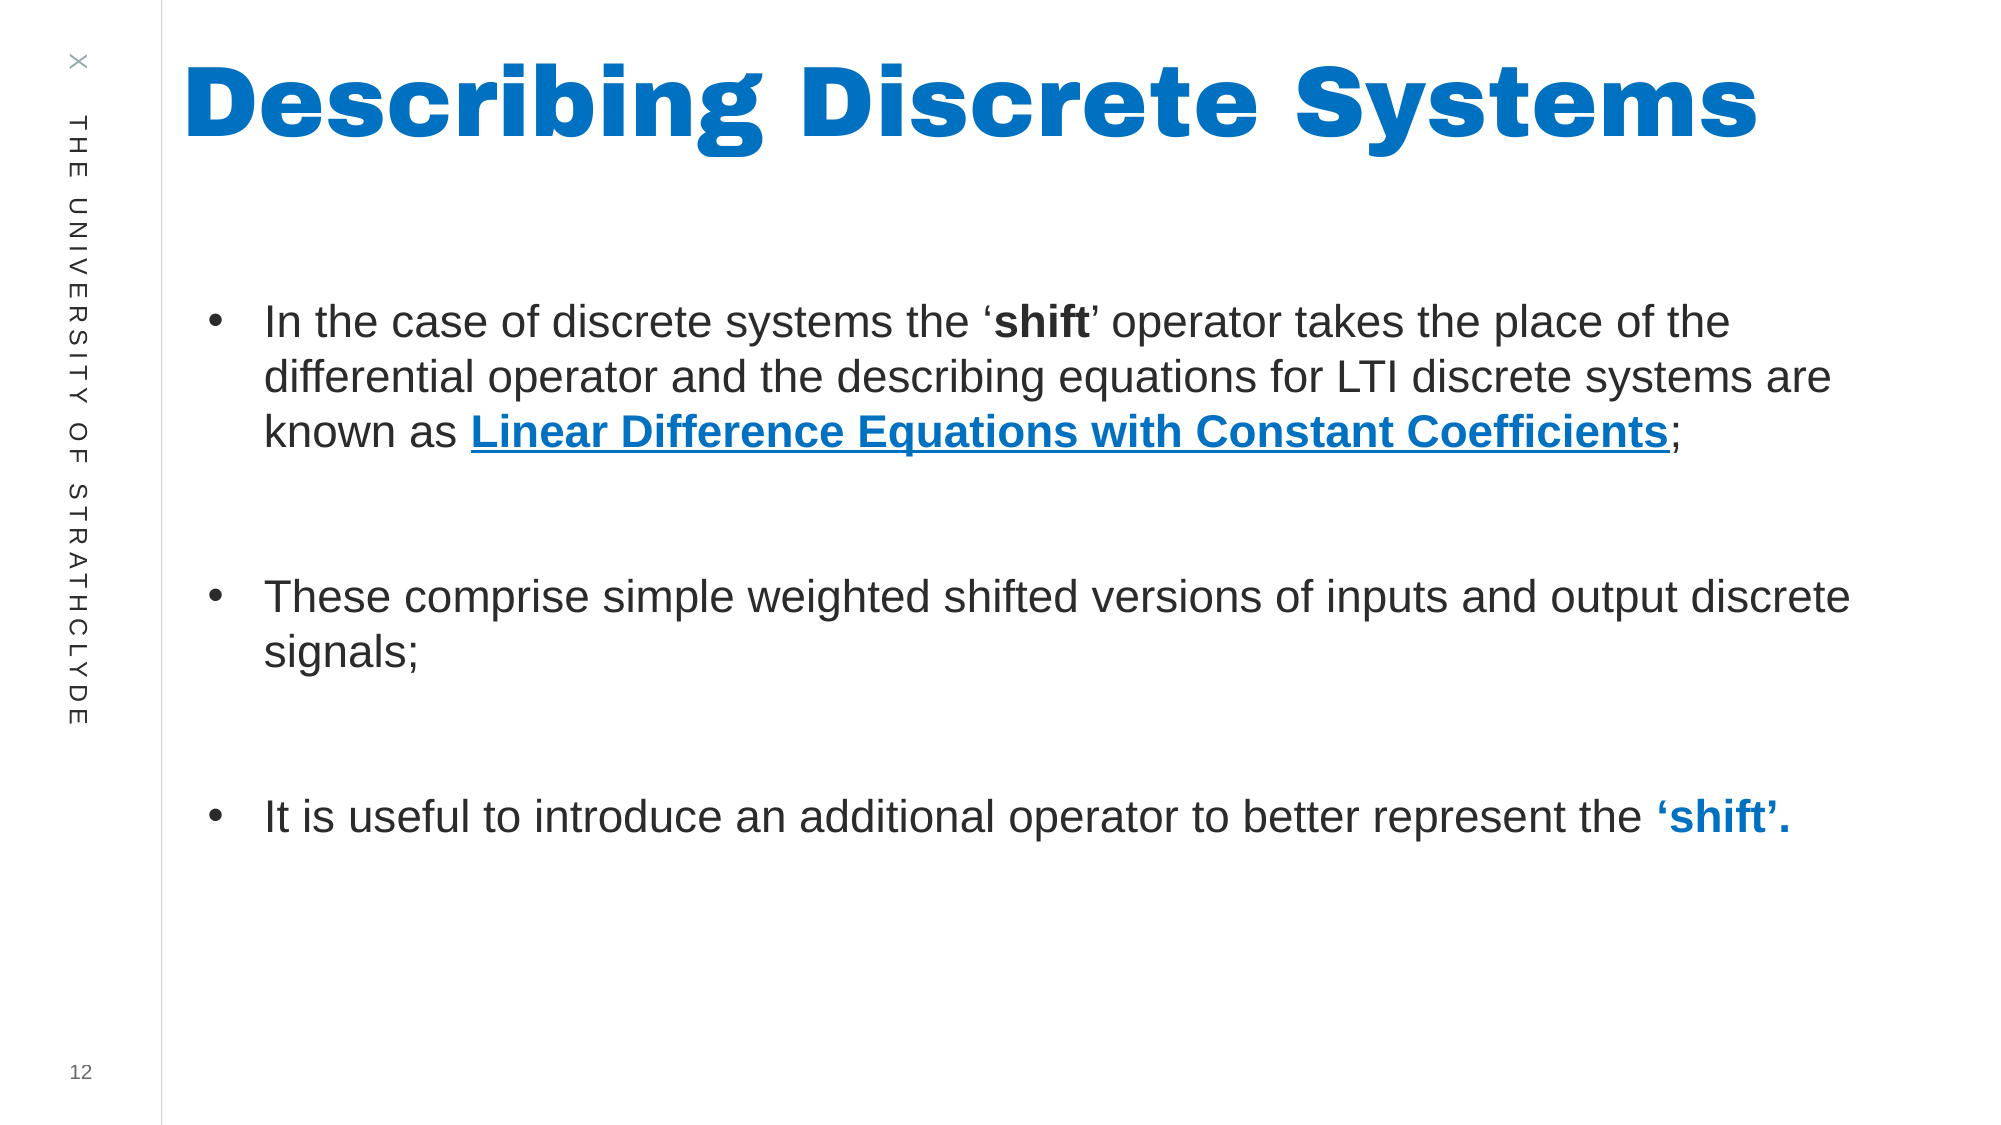

# Describing Discrete Systems
In the case of discrete systems the ‘shift’ operator takes the place of the differential operator and the describing equations for LTI discrete systems are known as Linear Difference Equations with Constant Coefficients;

These comprise simple weighted shifted versions of inputs and output discrete signals;

It is useful to introduce an additional operator to better represent the ‘shift’.

12